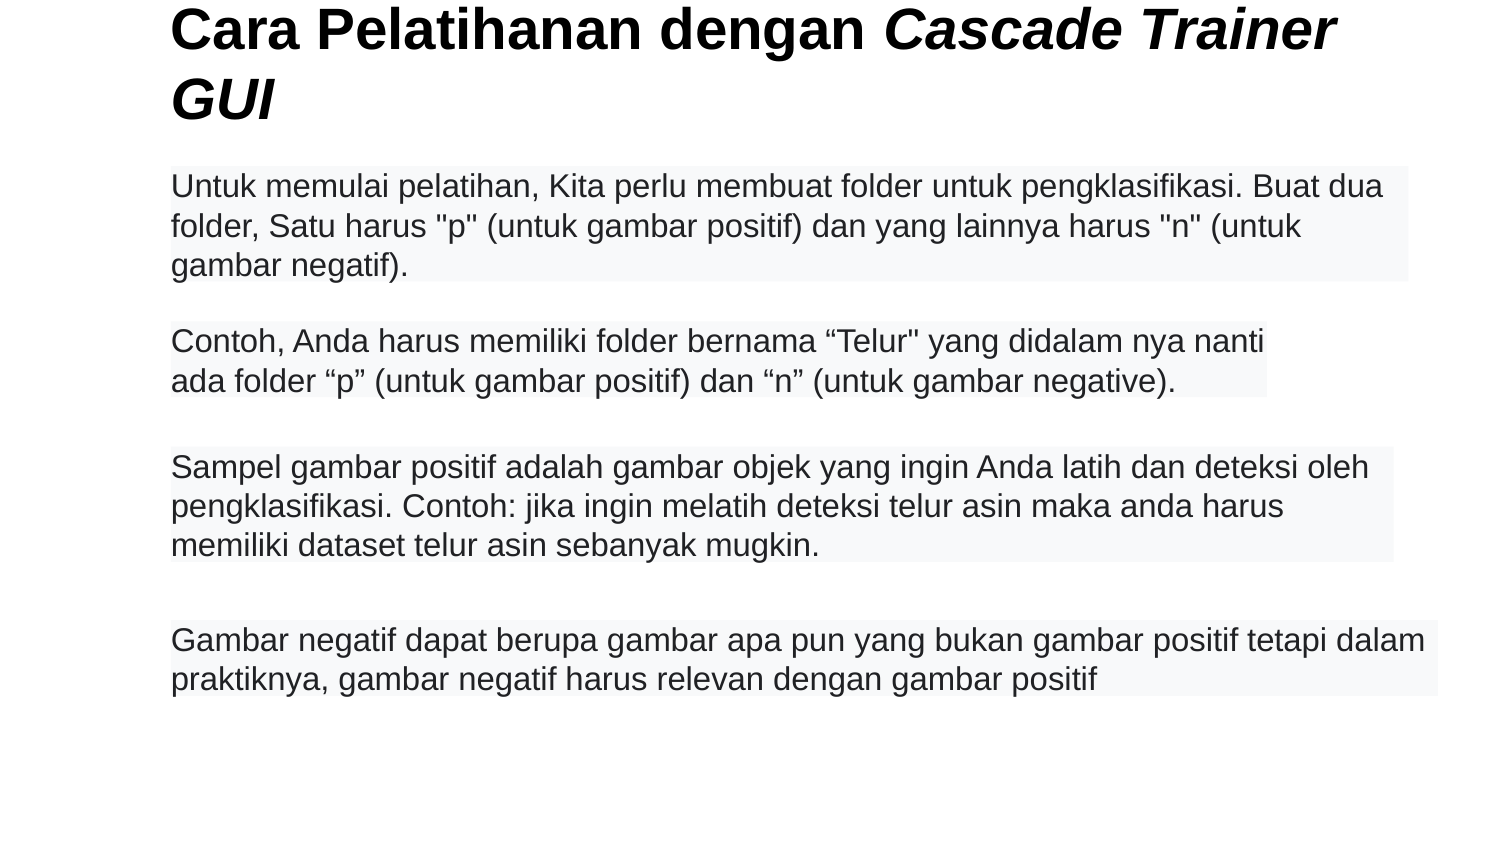

# Cara Pelatihanan dengan Cascade Trainer GUI
Untuk memulai pelatihan, Kita perlu membuat folder untuk pengklasifikasi. Buat dua folder, Satu harus "p" (untuk gambar positif) dan yang lainnya harus "n" (untuk gambar negatif).
Contoh, Anda harus memiliki folder bernama “Telur" yang didalam nya nanti ada folder “p” (untuk gambar positif) dan “n” (untuk gambar negative).
Sampel gambar positif adalah gambar objek yang ingin Anda latih dan deteksi oleh pengklasifikasi. Contoh: jika ingin melatih deteksi telur asin maka anda harus memiliki dataset telur asin sebanyak mugkin.
Gambar negatif dapat berupa gambar apa pun yang bukan gambar positif tetapi dalam praktiknya, gambar negatif harus relevan dengan gambar positif
Sampel gambar negative adalah